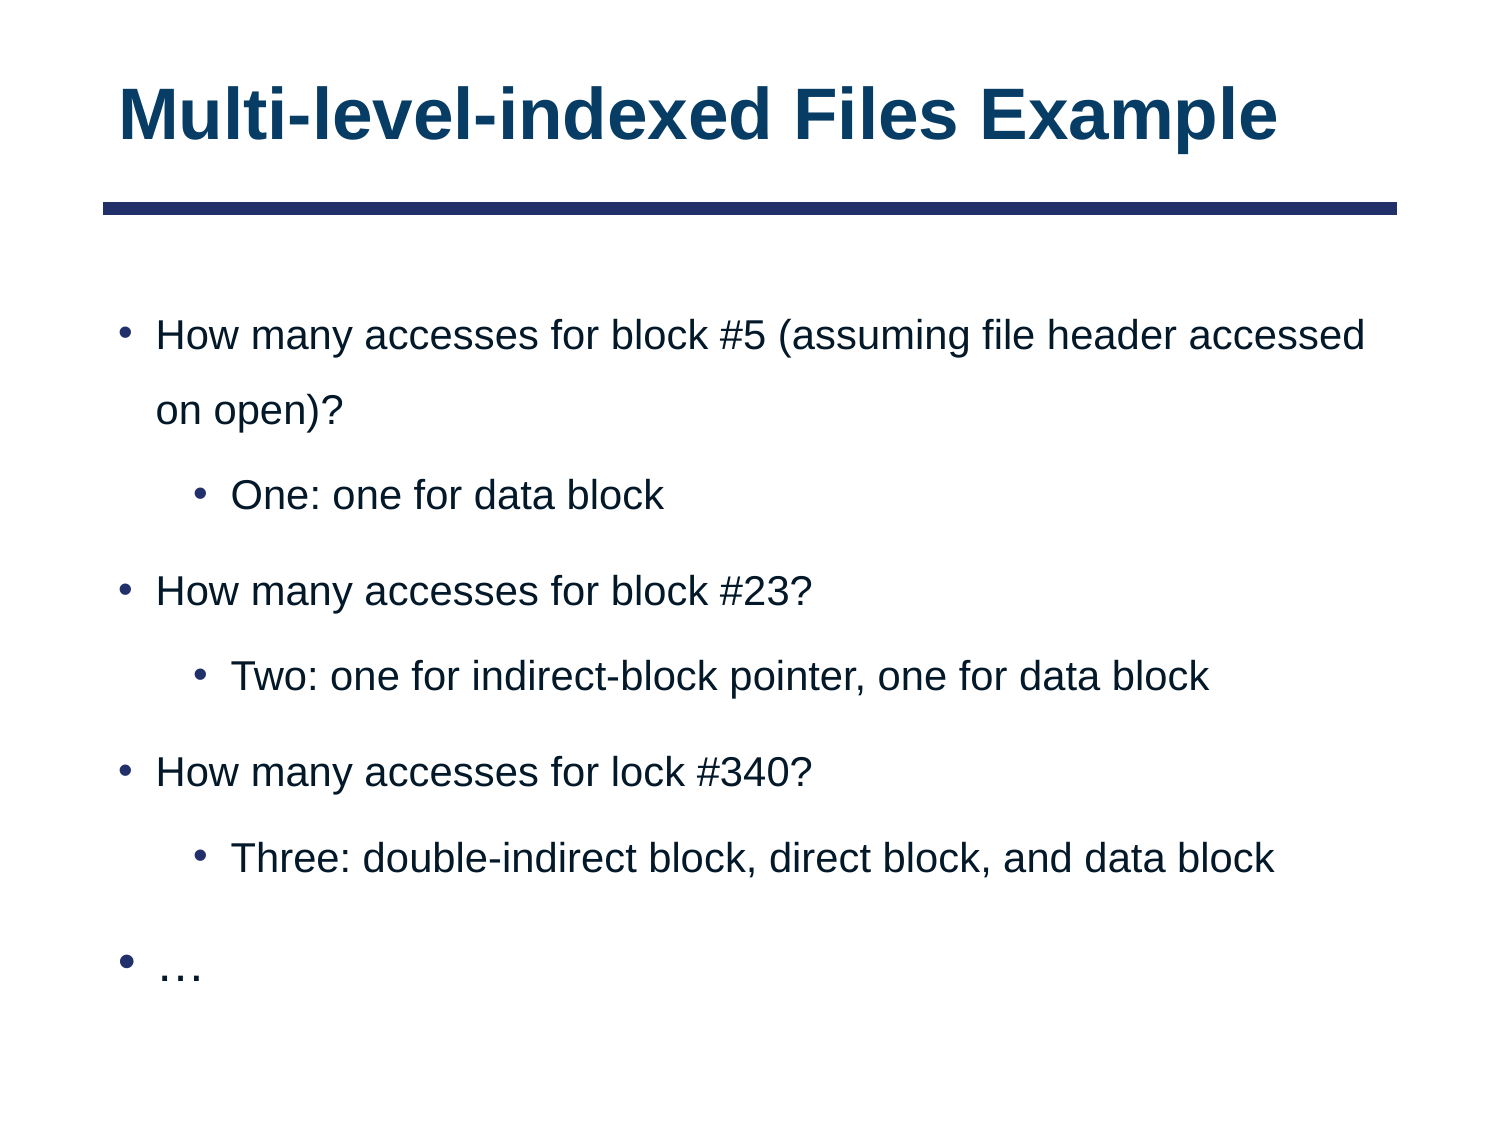

# Multi-level-indexed Files Example
How many accesses for block #5 (assuming file header accessed on open)?
One: one for data block
How many accesses for block #23?
Two: one for indirect-block pointer, one for data block
How many accesses for lock #340?
Three: double-indirect block, direct block, and data block
…